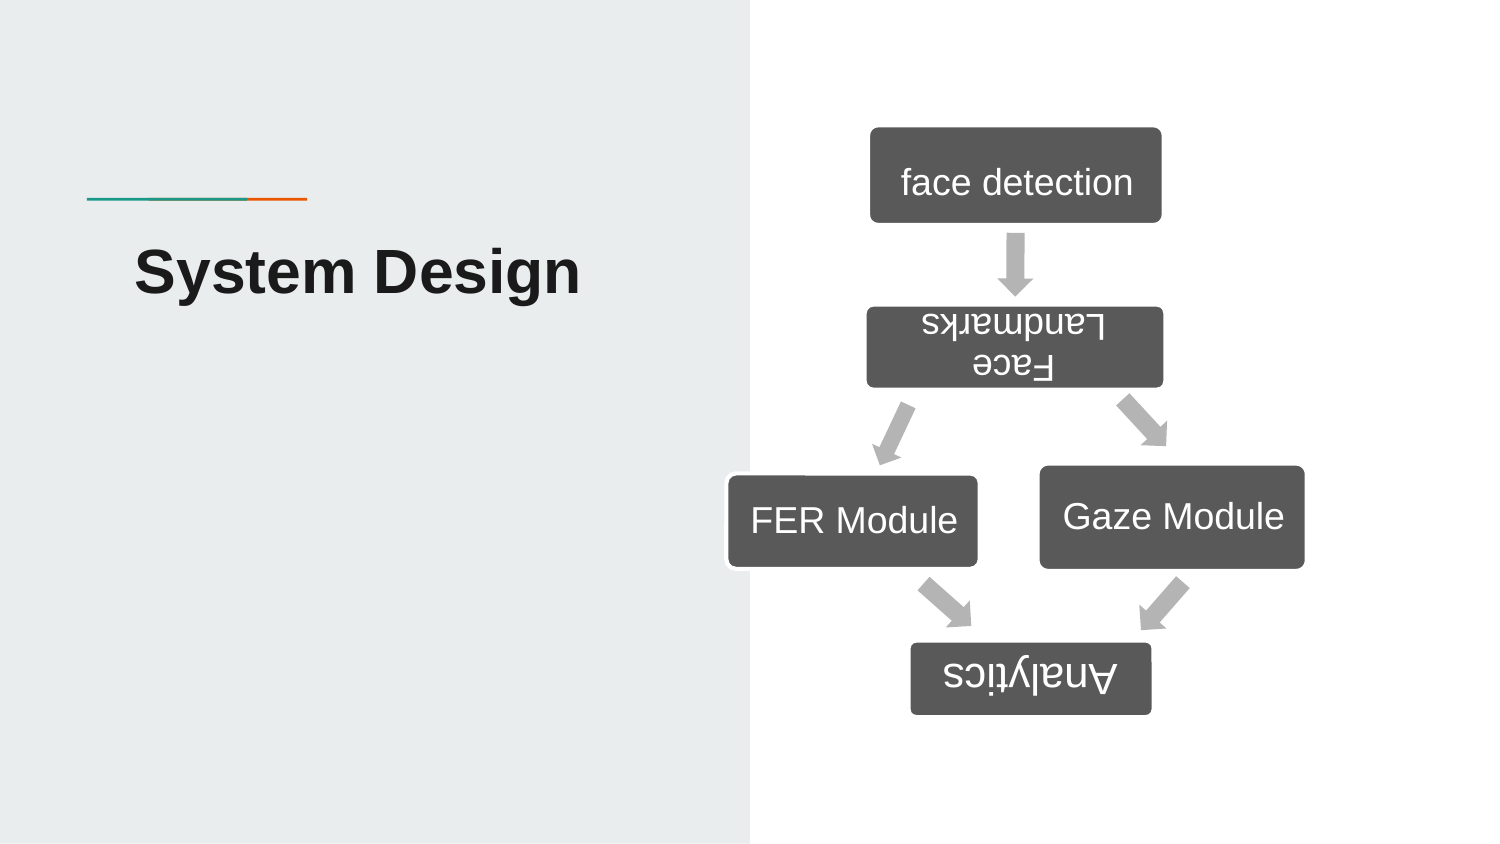

face detection

Face Landmarks

Gaze Module

Analytics

FER Module

# System Design